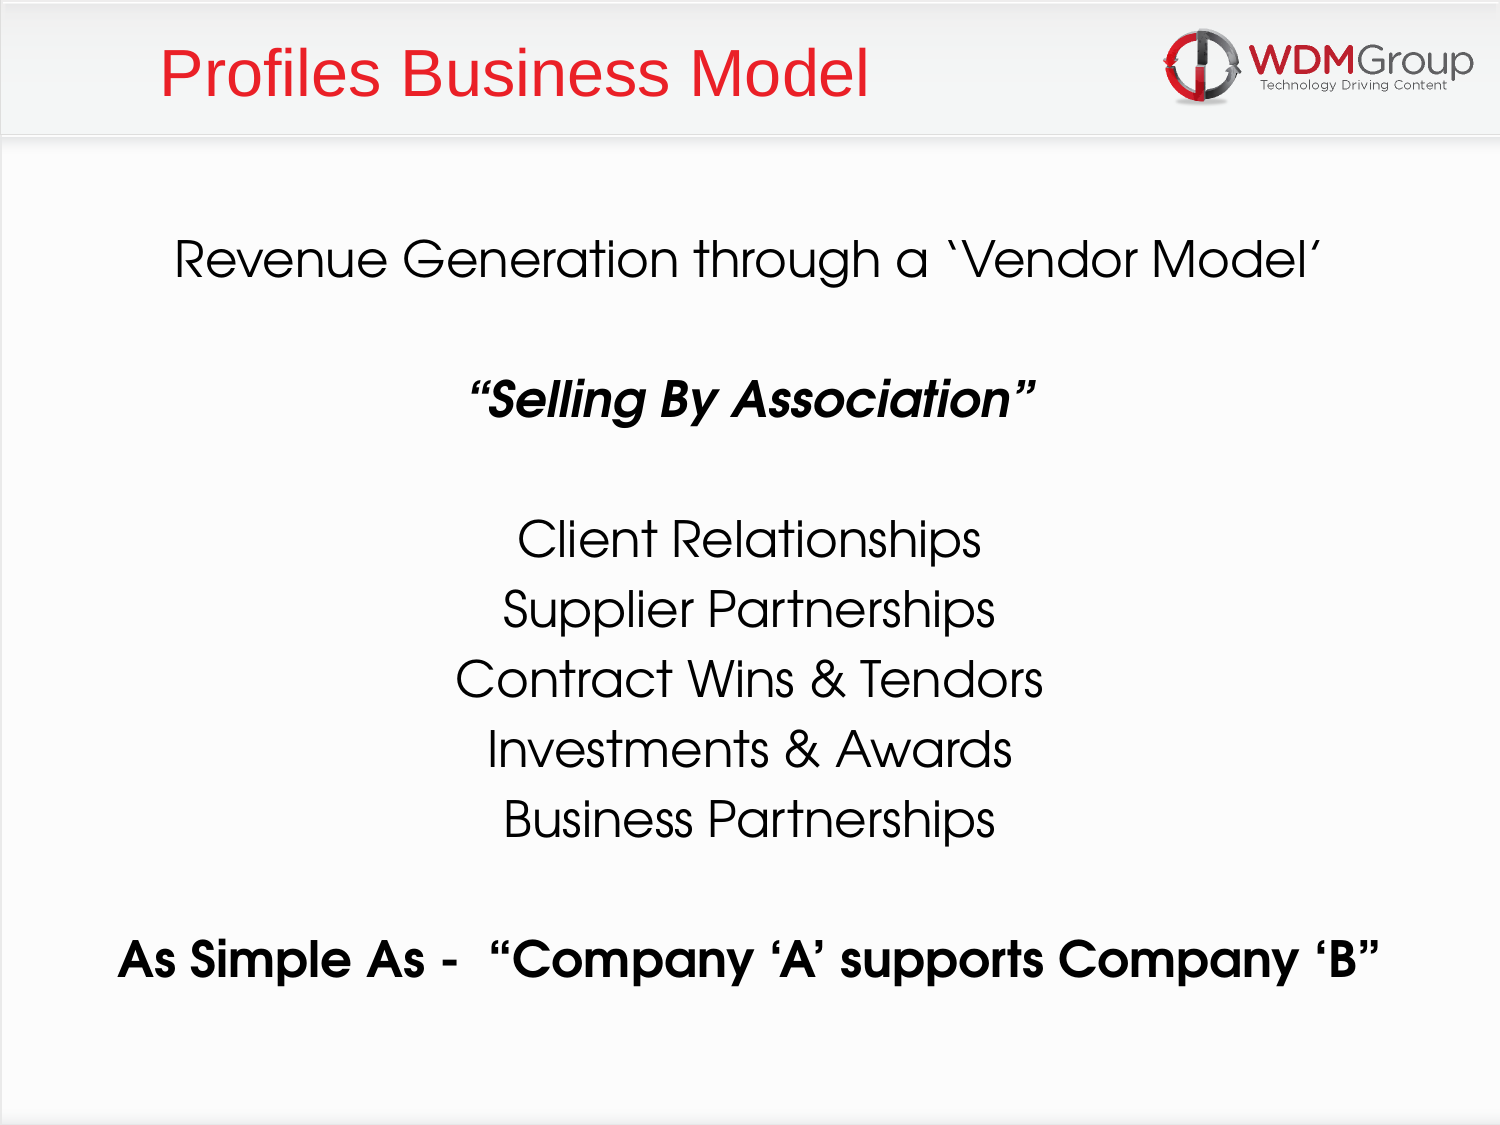

Profiles Business Model
Revenue Generation through a ‘Vendor Model’

“Selling By Association”

Client Relationships
Supplier Partnerships
Contract Wins & Tendors
Investments & Awards
Business Partnerships

As Simple As -  “Company ‘A’ supports Company ‘B”